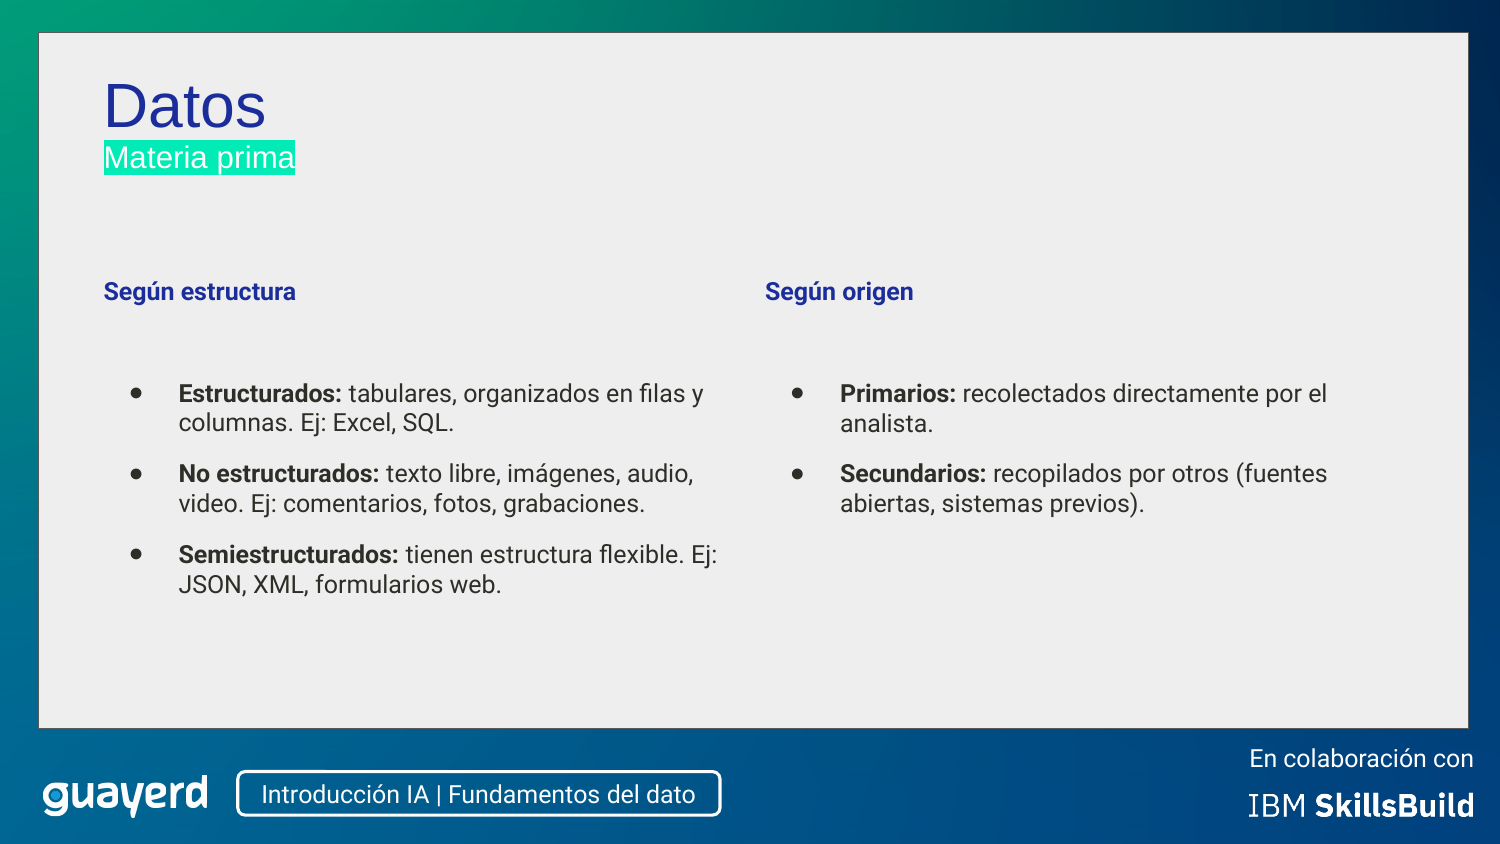

Datos
Materia prima
Según estructura

Estructurados: tabulares, organizados en filas y columnas. Ej: Excel, SQL.
No estructurados: texto libre, imágenes, audio, video. Ej: comentarios, fotos, grabaciones.
Semiestructurados: tienen estructura flexible. Ej: JSON, XML, formularios web.
Según origen

Primarios: recolectados directamente por el analista.
Secundarios: recopilados por otros (fuentes abiertas, sistemas previos).
Introducción IA | Fundamentos del dato